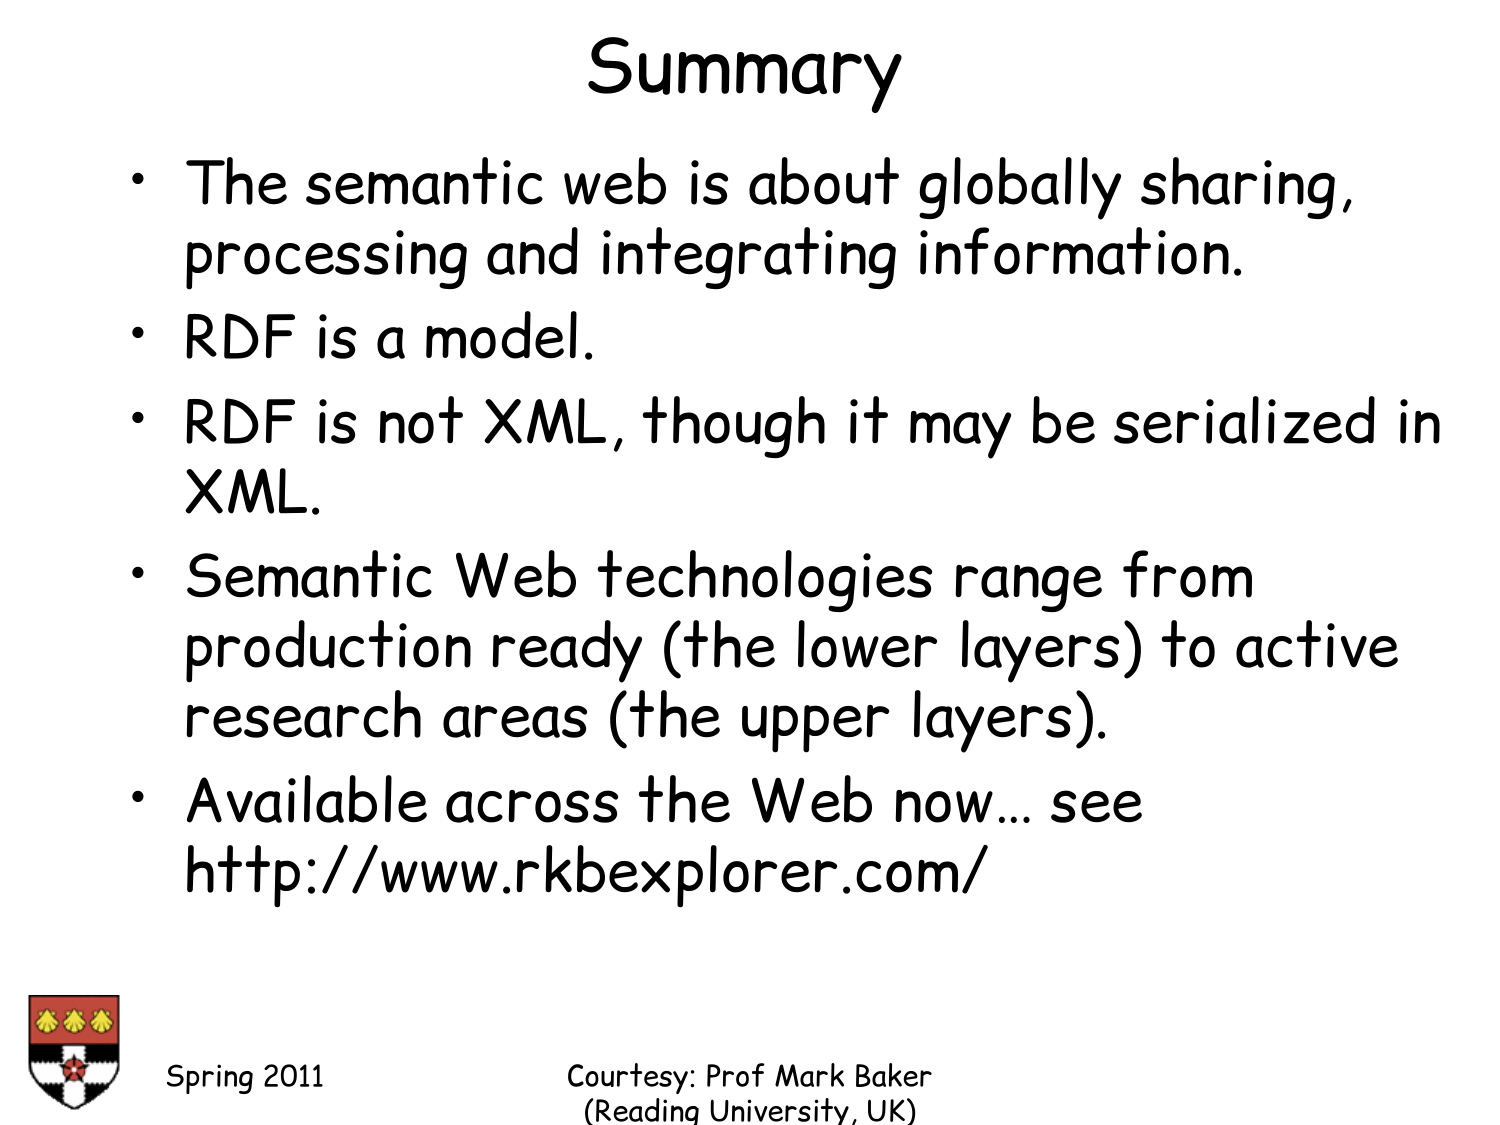

Summary
The semantic web is about globally sharing, processing and integrating information.
RDF is a model.
RDF is not XML, though it may be serialized in XML.
Semantic Web technologies range from production ready (the lower layers) to active research areas (the upper layers).
Available across the Web now… see http://www.rkbexplorer.com/
Spring 2011
Courtesy: Prof Mark Baker (Reading University, UK)